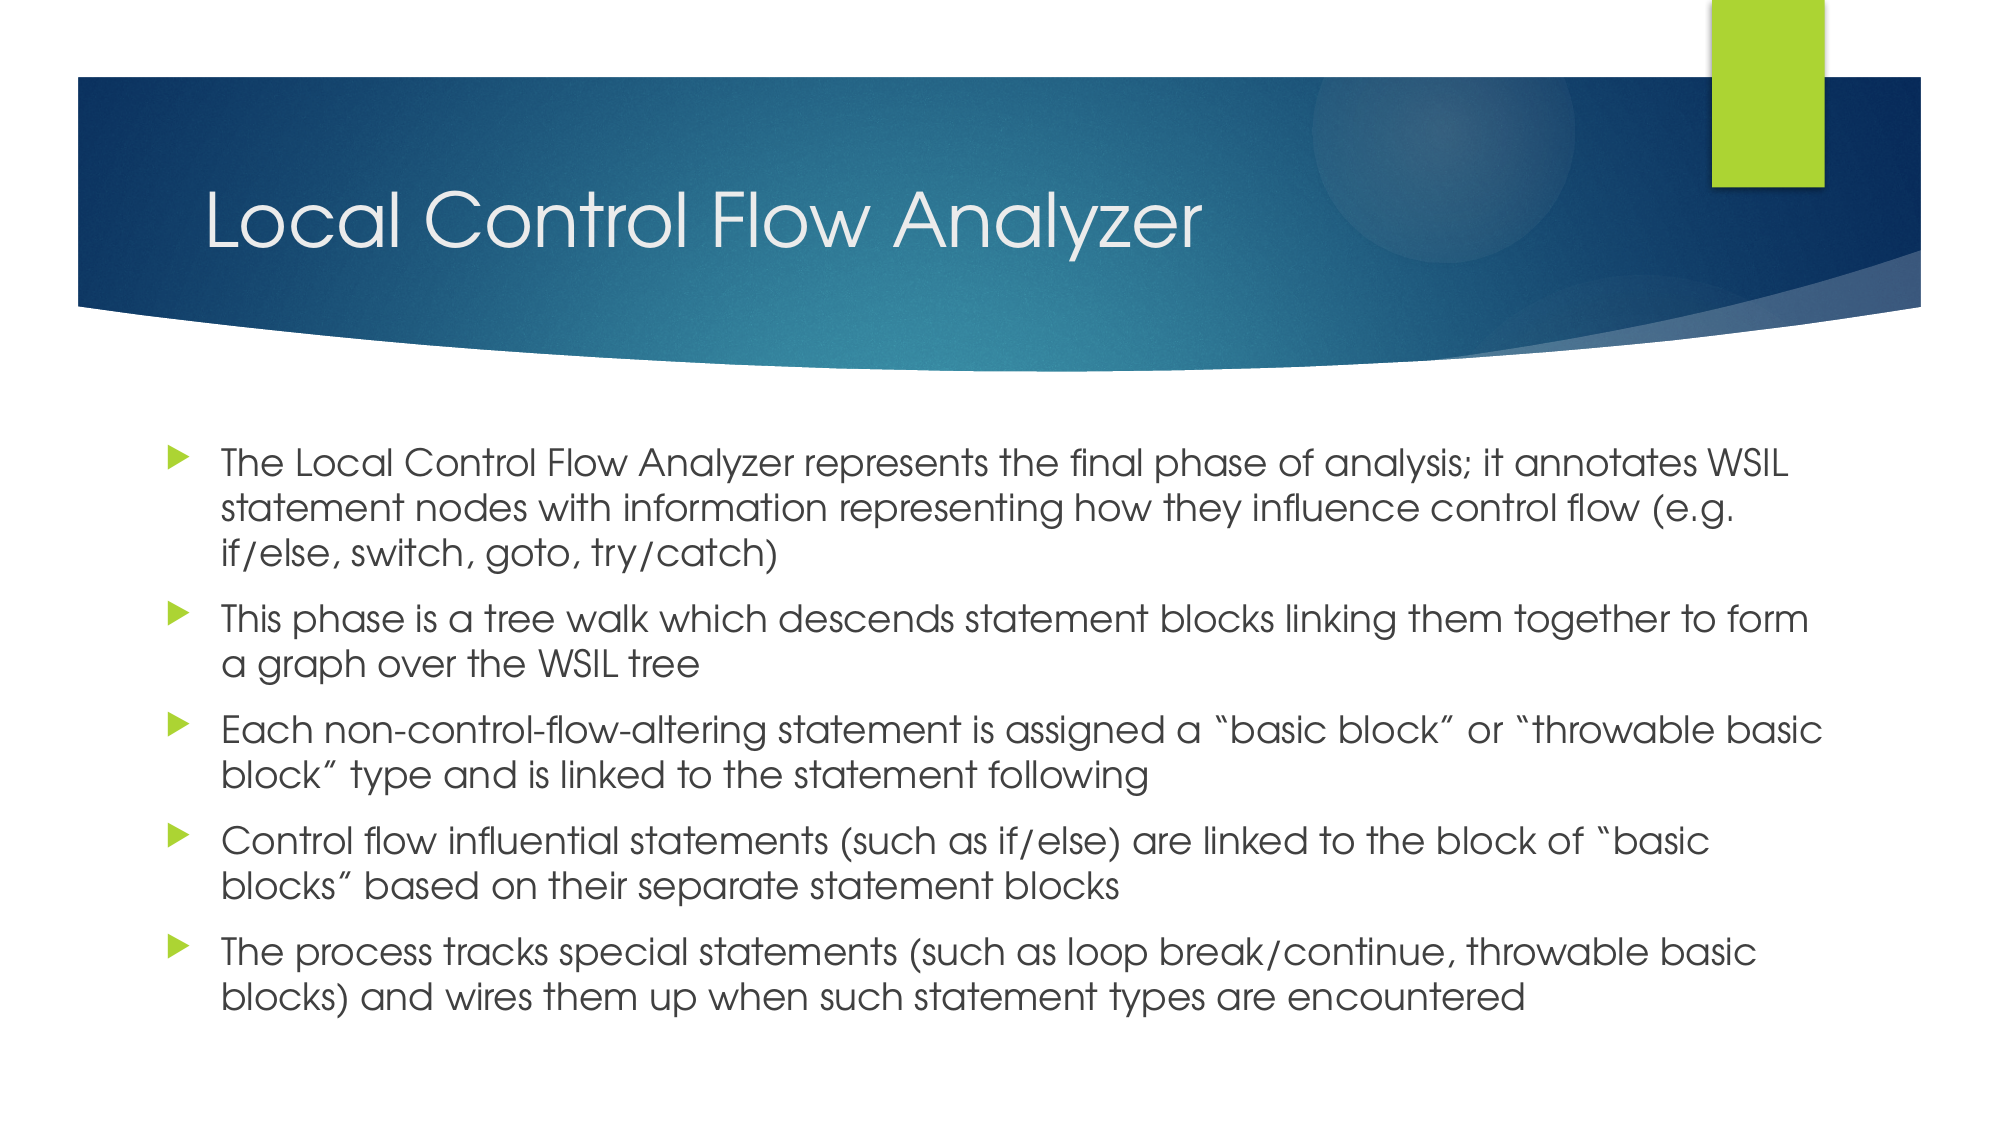

# Local Control Flow Analyzer
The Local Control Flow Analyzer represents the final phase of analysis; it annotates WSIL statement nodes with information representing how they influence control flow (e.g. if/else, switch, goto, try/catch)
This phase is a tree walk which descends statement blocks linking them together to form a graph over the WSIL tree
Each non-control-flow-altering statement is assigned a “basic block” or “throwable basic block” type and is linked to the statement following
Control flow influential statements (such as if/else) are linked to the block of “basic blocks” based on their separate statement blocks
The process tracks special statements (such as loop break/continue, throwable basic blocks) and wires them up when such statement types are encountered